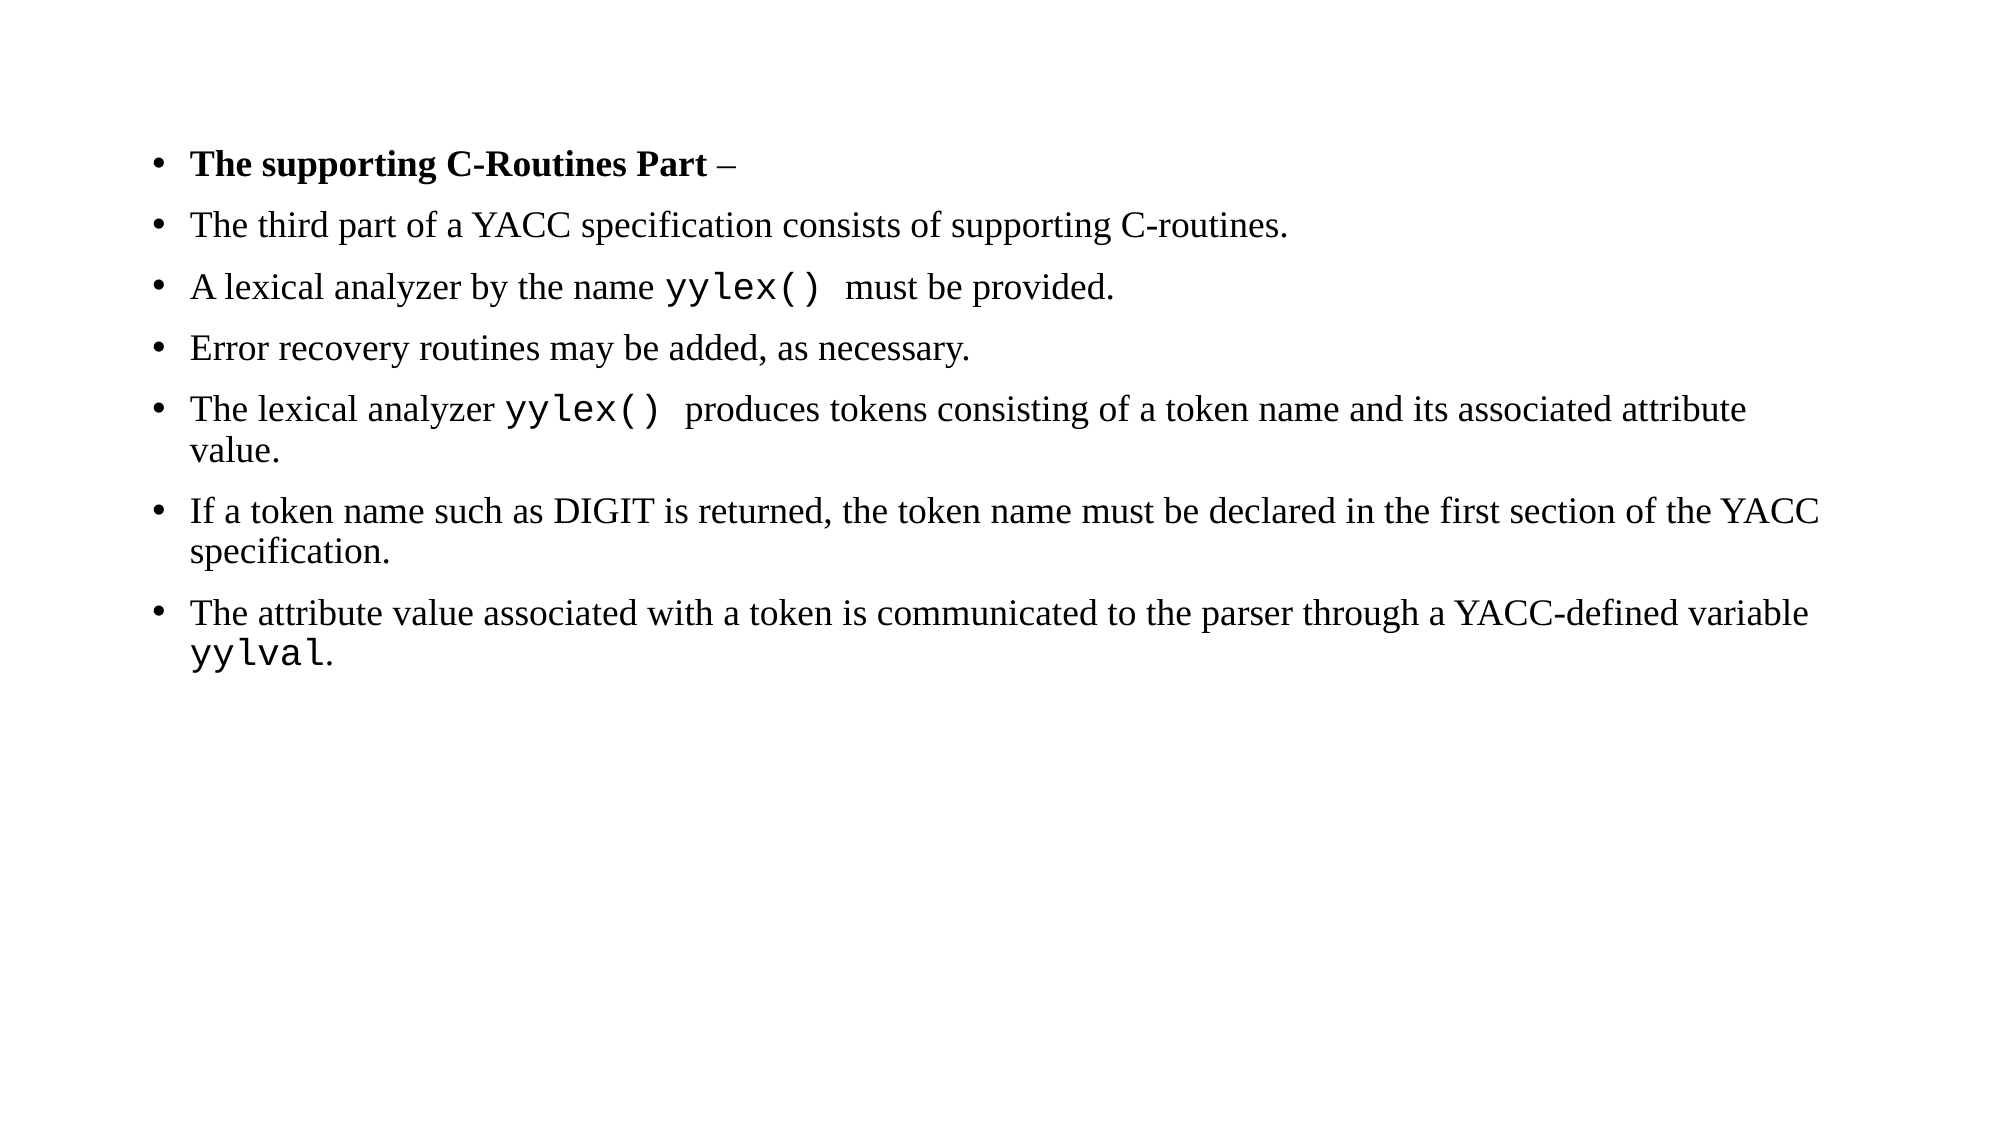

The supporting C-Routines Part –
The third part of a YACC specification consists of supporting C-routines.
A lexical analyzer by the name yylex() must be provided.
Error recovery routines may be added, as necessary.
The lexical analyzer yylex() produces tokens consisting of a token name and its associated attribute value.
If a token name such as DIGIT is returned, the token name must be declared in the first section of the YACC specification.
The attribute value associated with a token is communicated to the parser through a YACC-defined variable yylval.